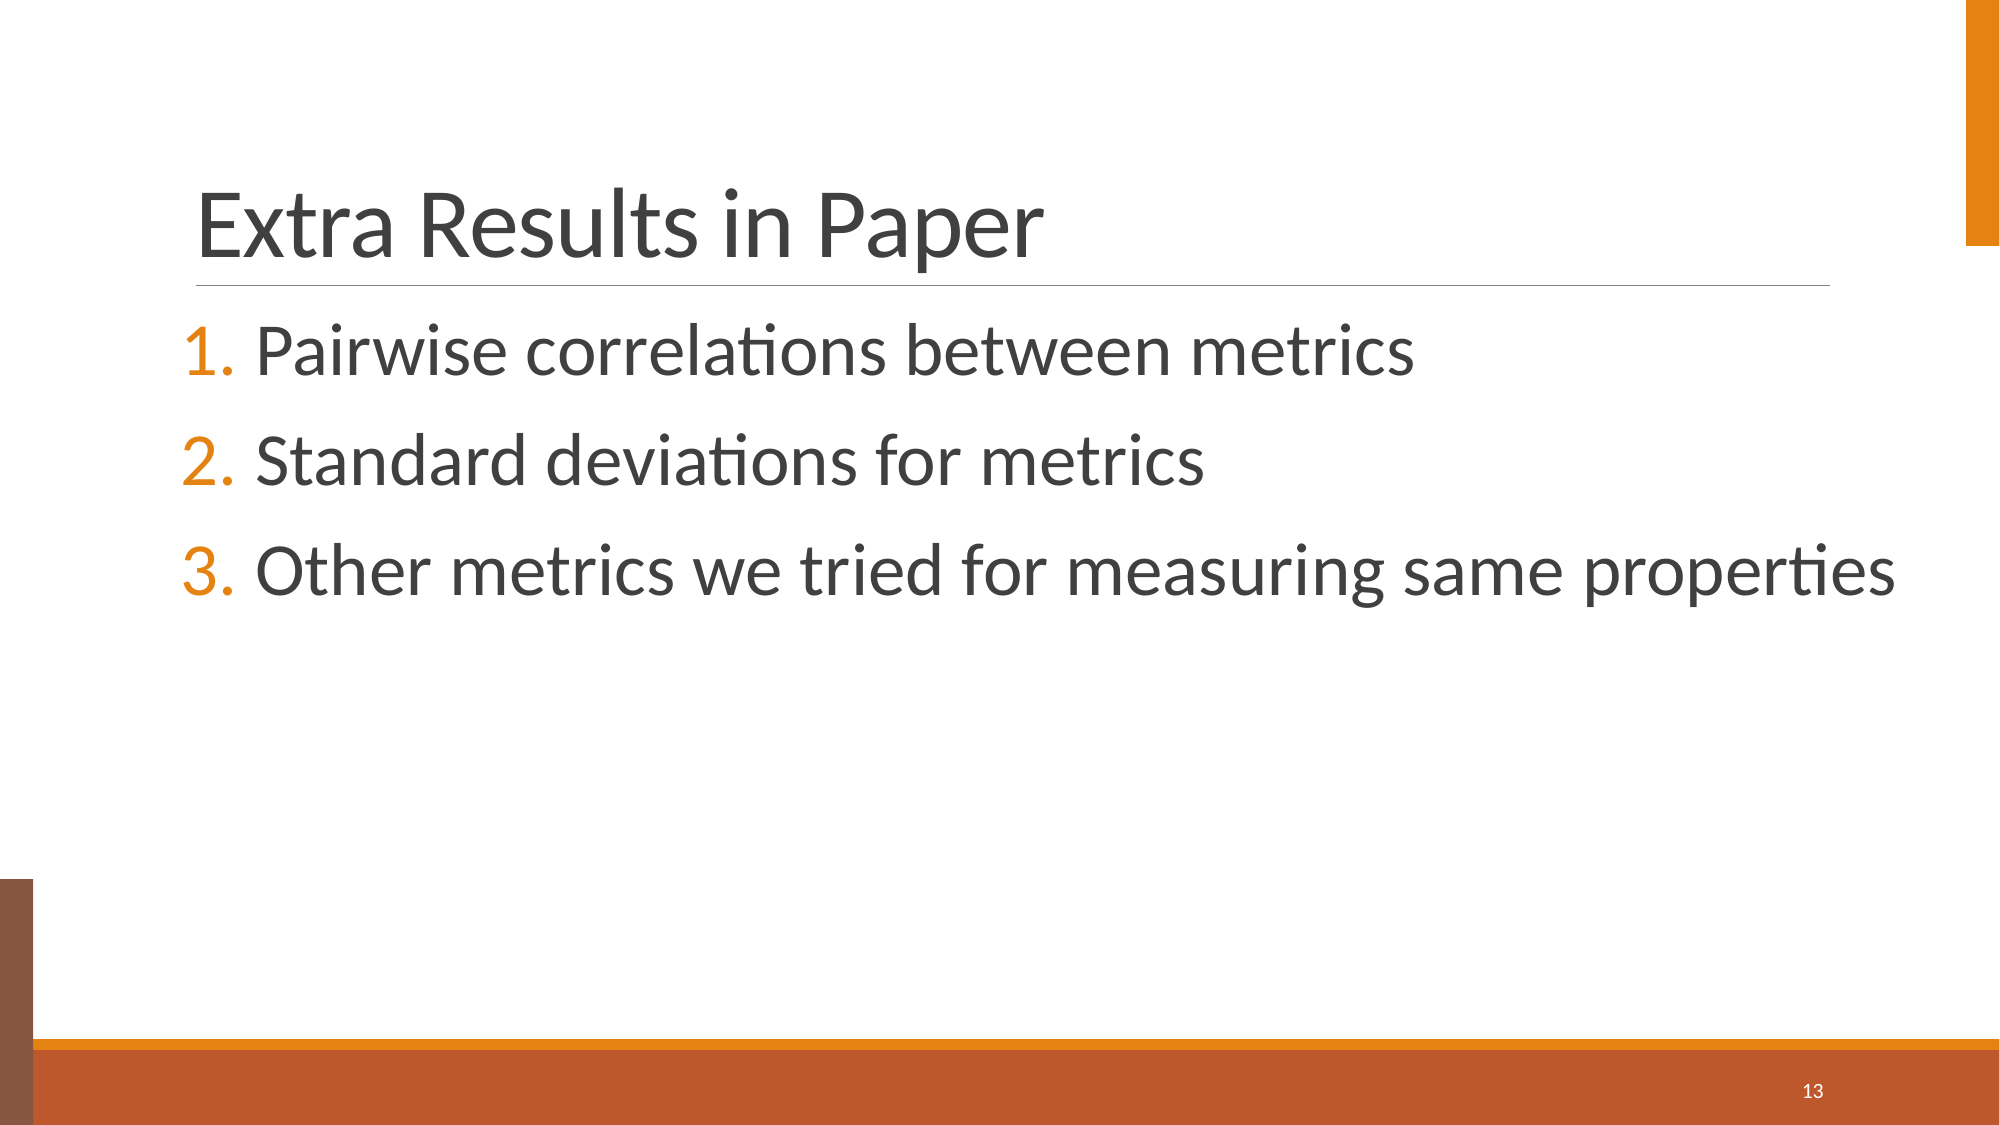

# Extra Results in Paper
Pairwise correlations between metrics
Standard deviations for metrics
Other metrics we tried for measuring same properties
13